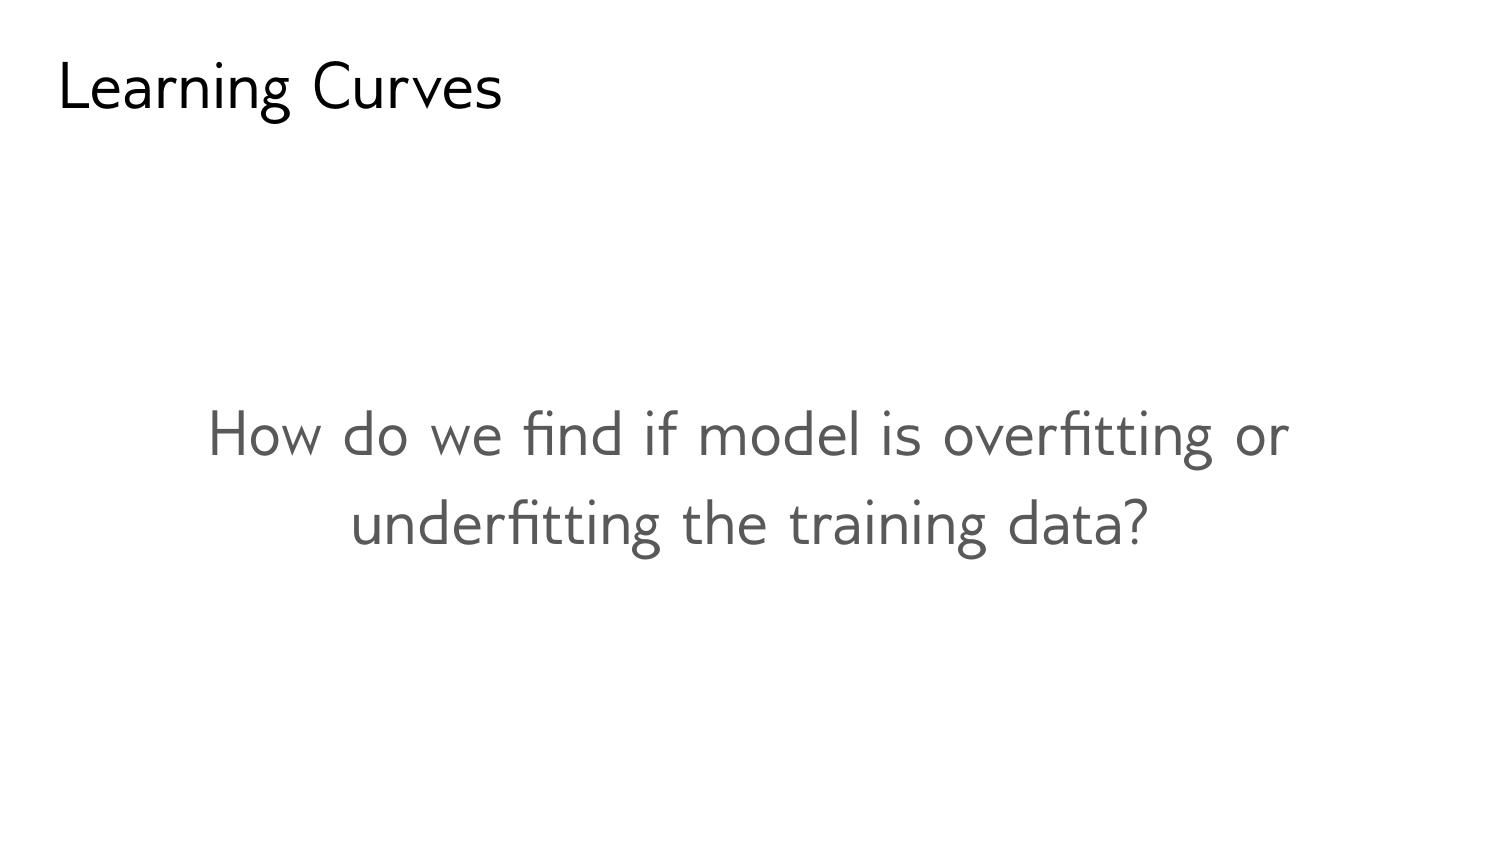

Learning Curves
How do we find if model is overfitting or underfitting the training data?